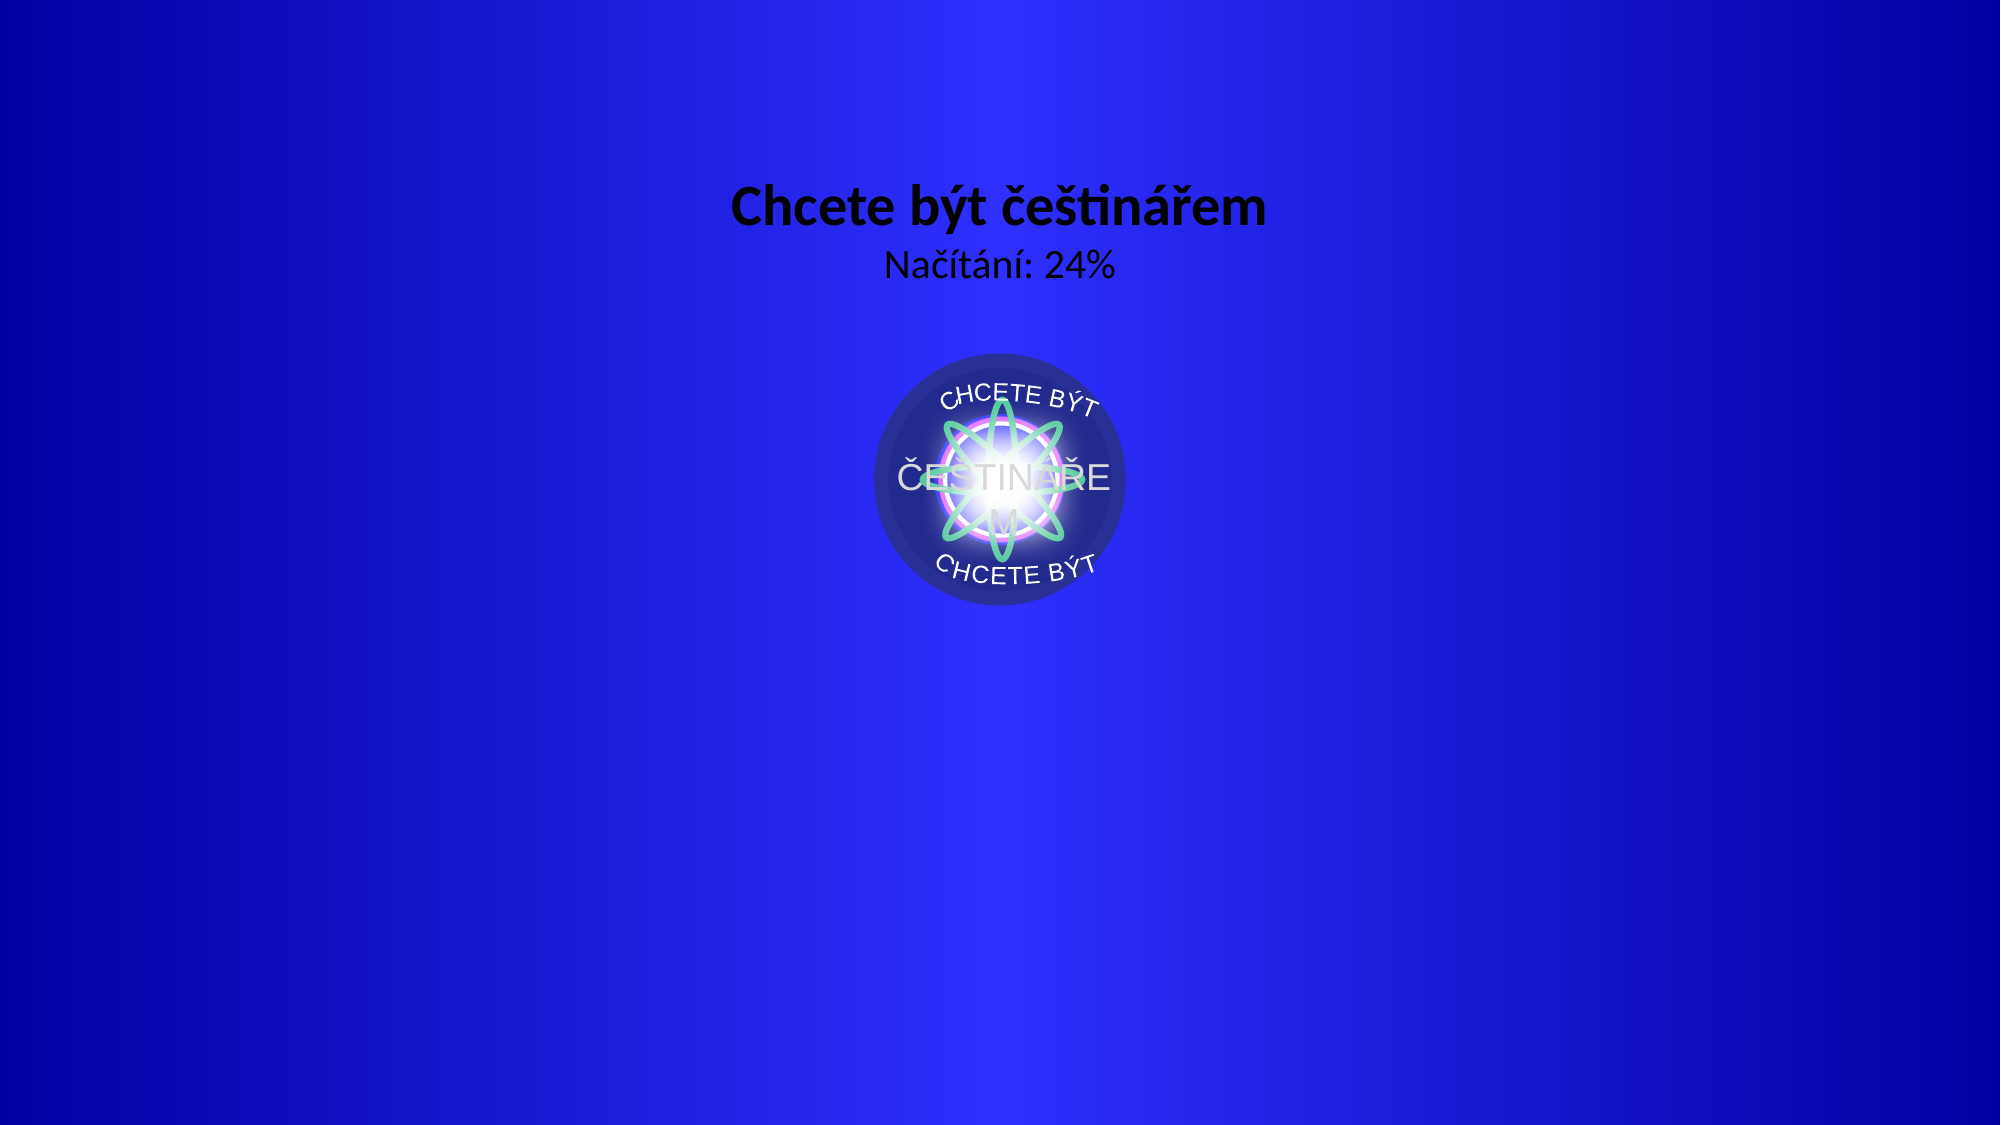

Chcete být češtinářem
Načítání: 24%

CHCETE BÝT

ČEŠTINÁŘEM

CHCETE BÝT